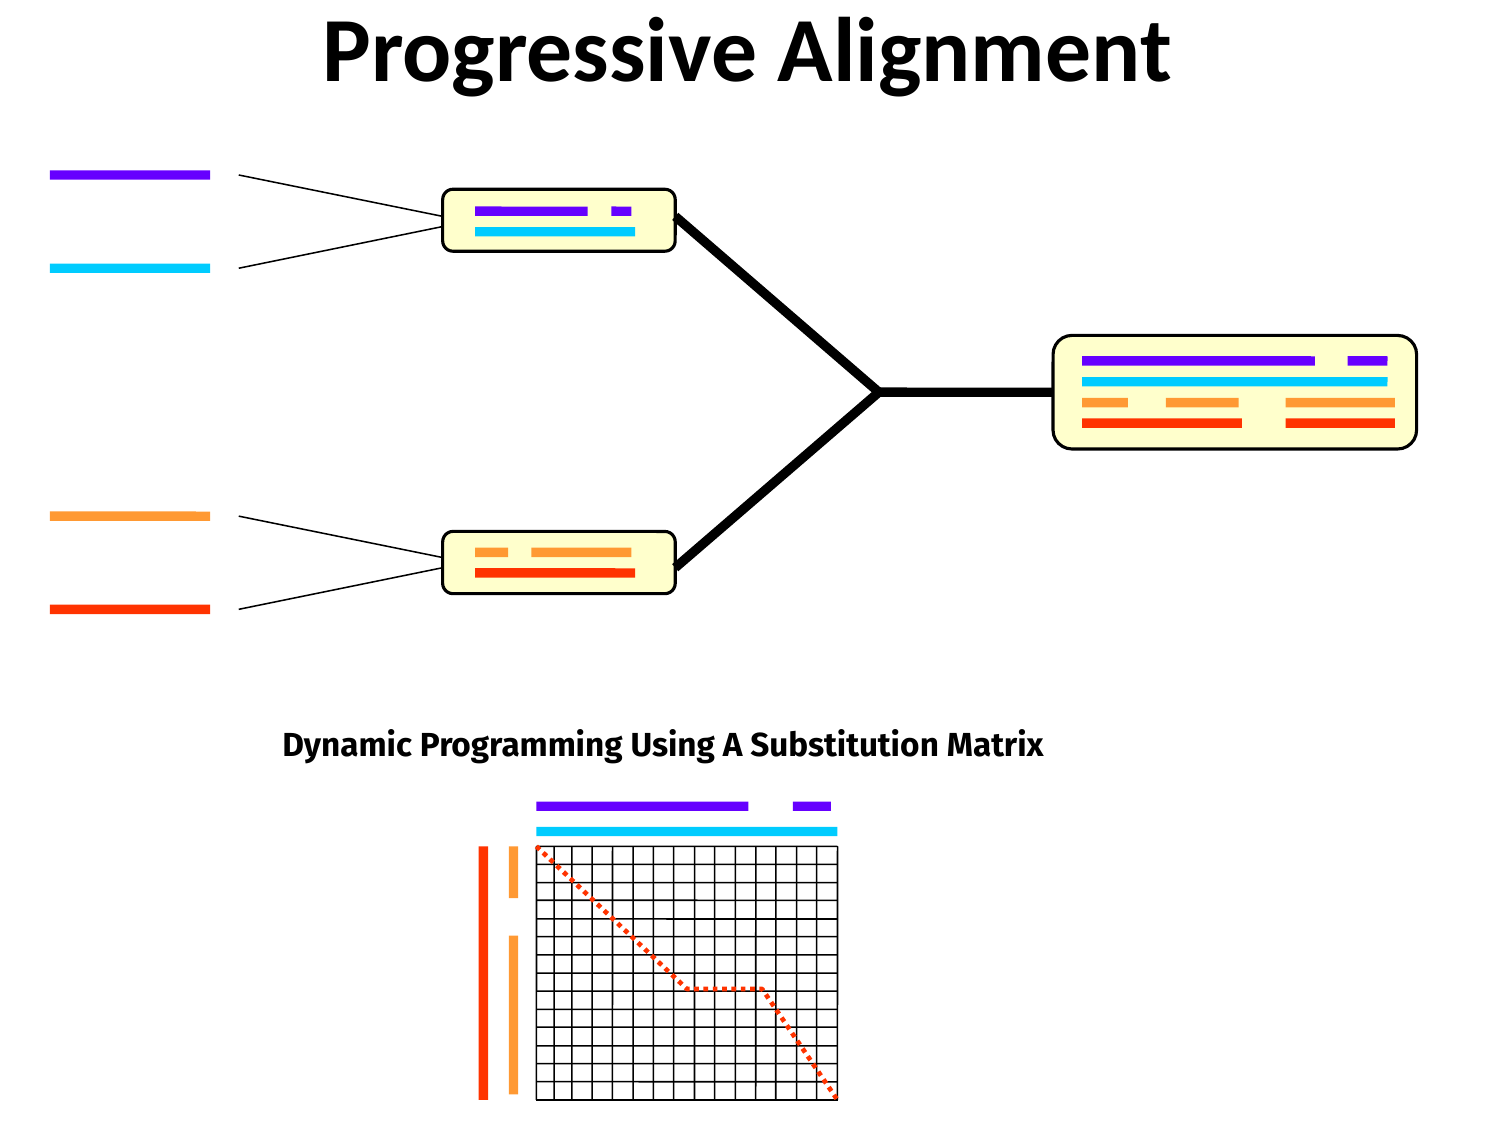

# Progressive Alignment

Dynamic Programming Using A Substitution Matrix